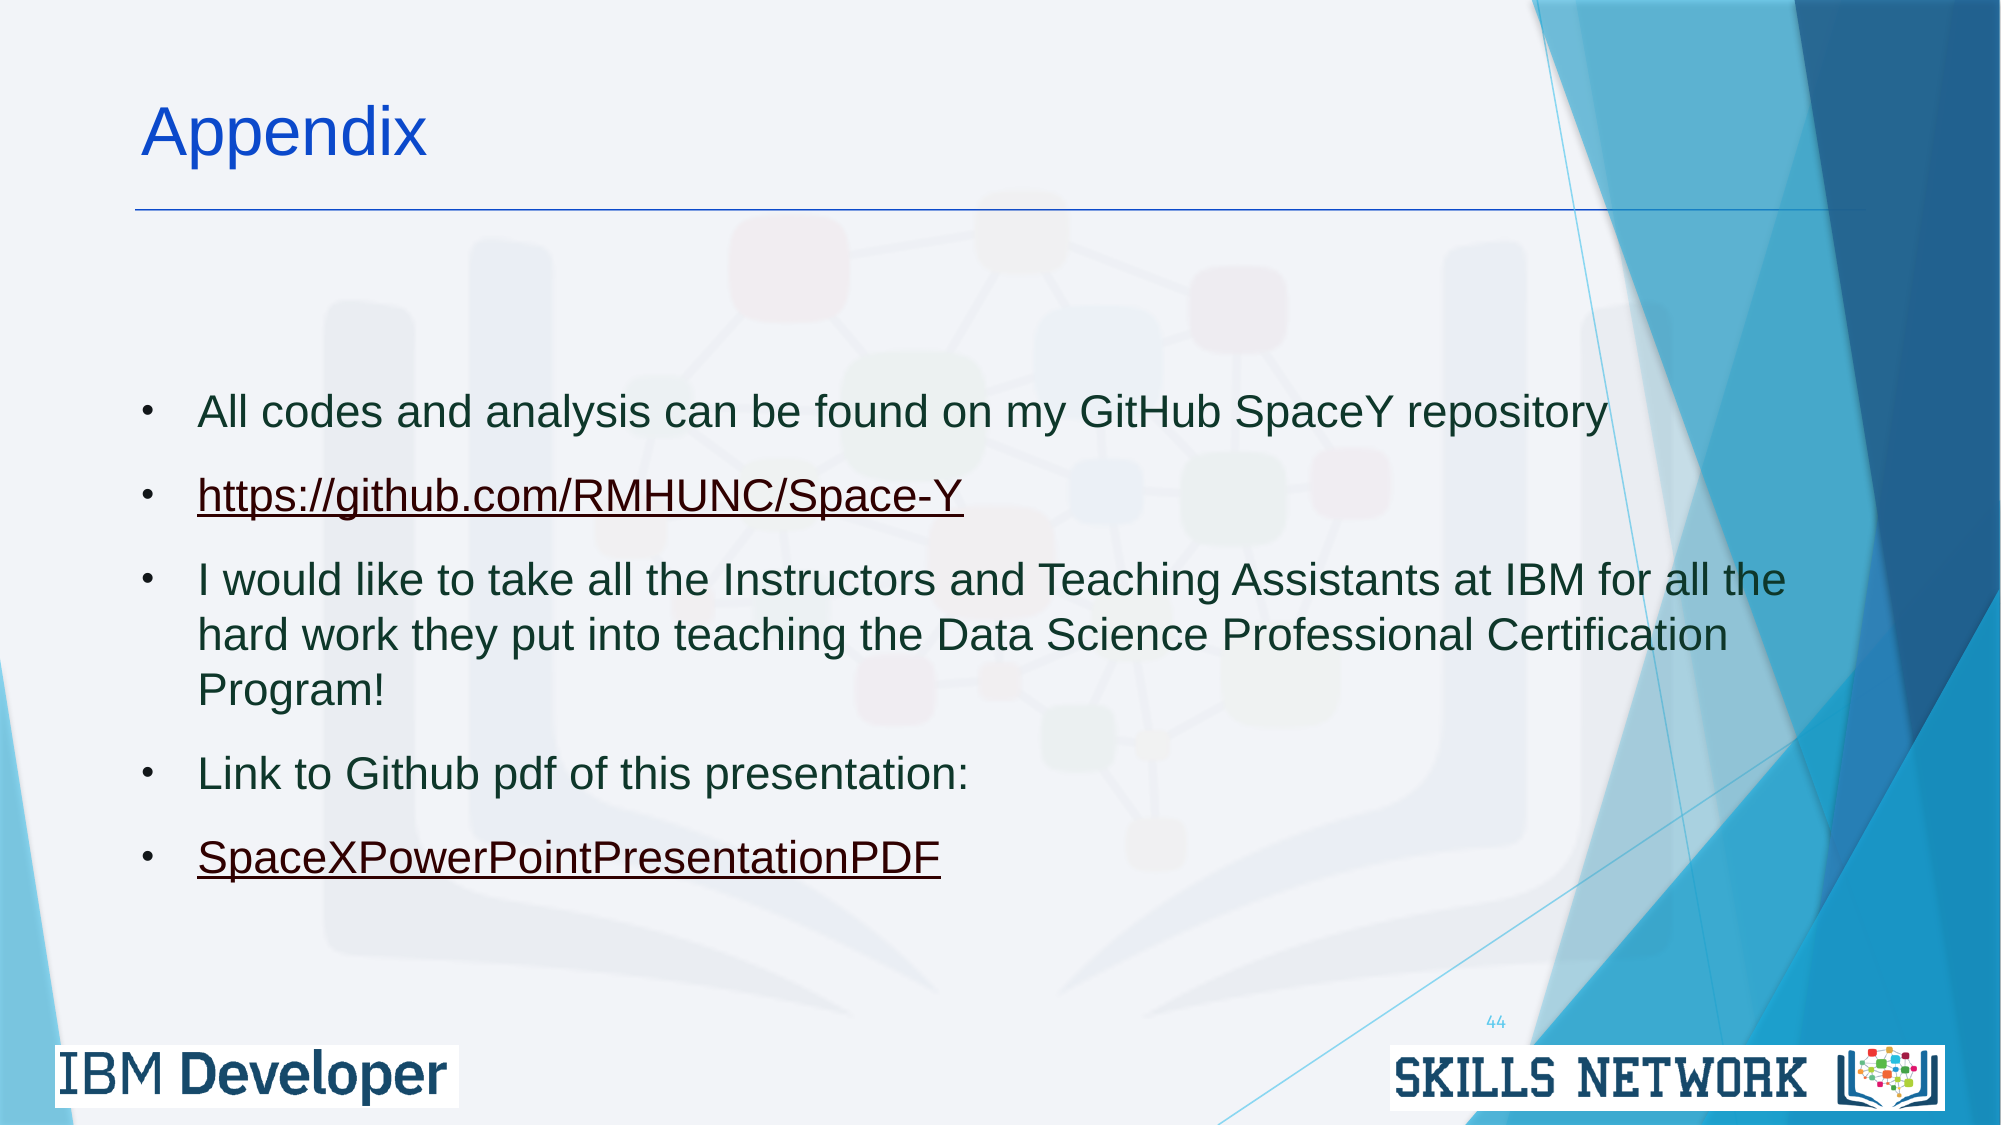

Appendix

All codes and analysis can be found on my GitHub SpaceY repository
https://github.com/RMHUNC/Space-Y
I would like to take all the Instructors and Teaching Assistants at IBM for all the hard work they put into teaching the Data Science Professional Certification Program!
Link to Github pdf of this presentation:
SpaceXPowerPointPresentationPDF

44